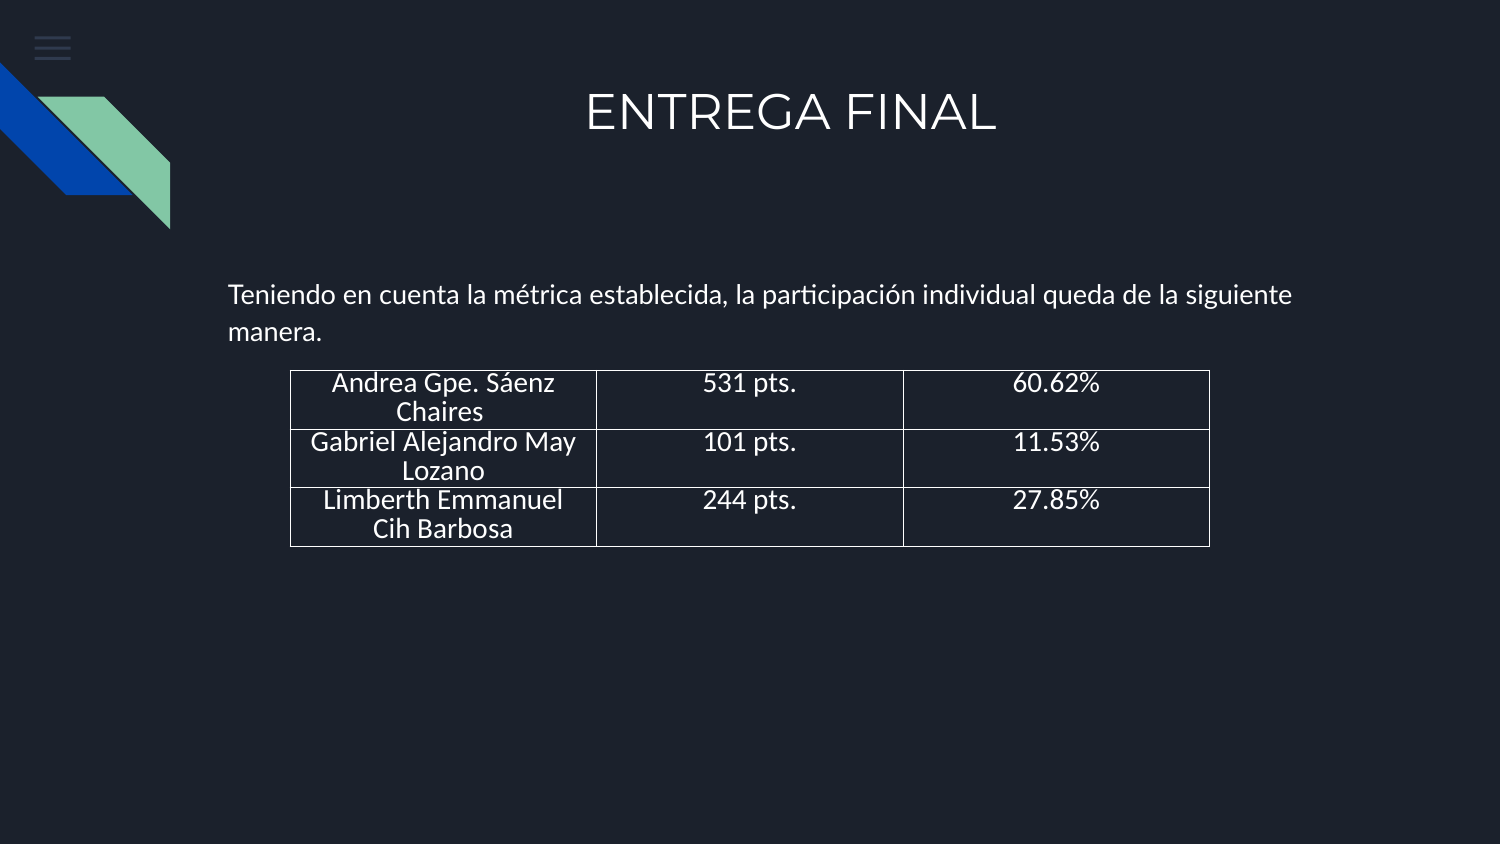

# ENTREGA FINAL
Teniendo en cuenta la métrica establecida, la participación individual queda de la siguiente manera.

| Andrea Gpe. Sáenz Chaires | 531 pts. | 60.62% |
| --- | --- | --- |
| Gabriel Alejandro May Lozano | 101 pts. | 11.53% |
| Limberth Emmanuel Cih Barbosa | 244 pts. | 27.85% |